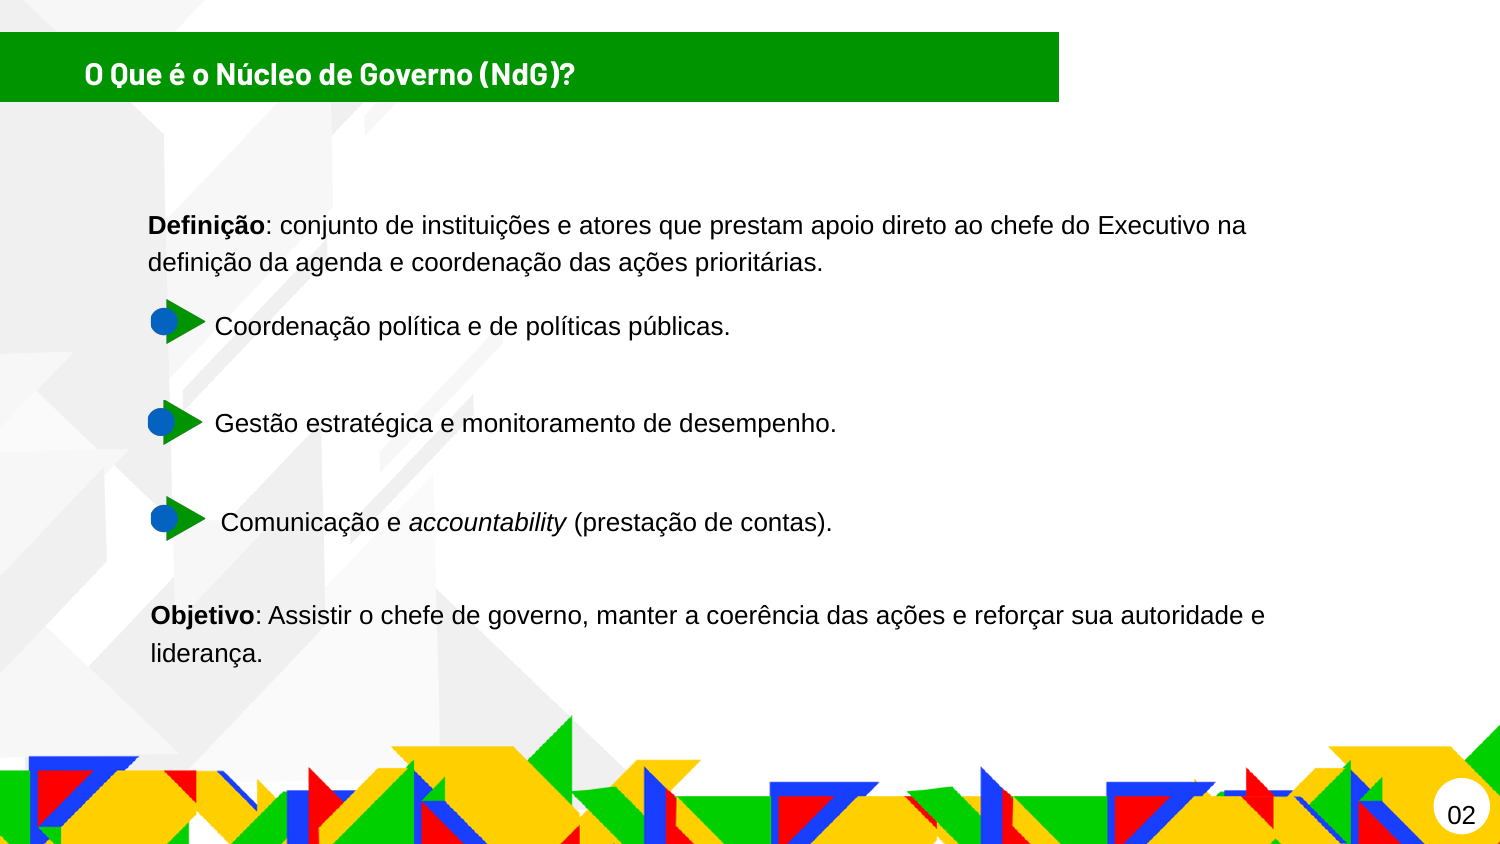

O Que é o Núcleo de Governo (NdG)?
Definição: conjunto de instituições e atores que prestam apoio direto ao chefe do Executivo na definição da agenda e coordenação das ações prioritárias.

Coordenação política e de políticas públicas.

Gestão estratégica e monitoramento de desempenho.

Comunicação e accountability (prestação de contas).
Objetivo: Assistir o chefe de governo, manter a coerência das ações e reforçar sua autoridade e liderança.

02